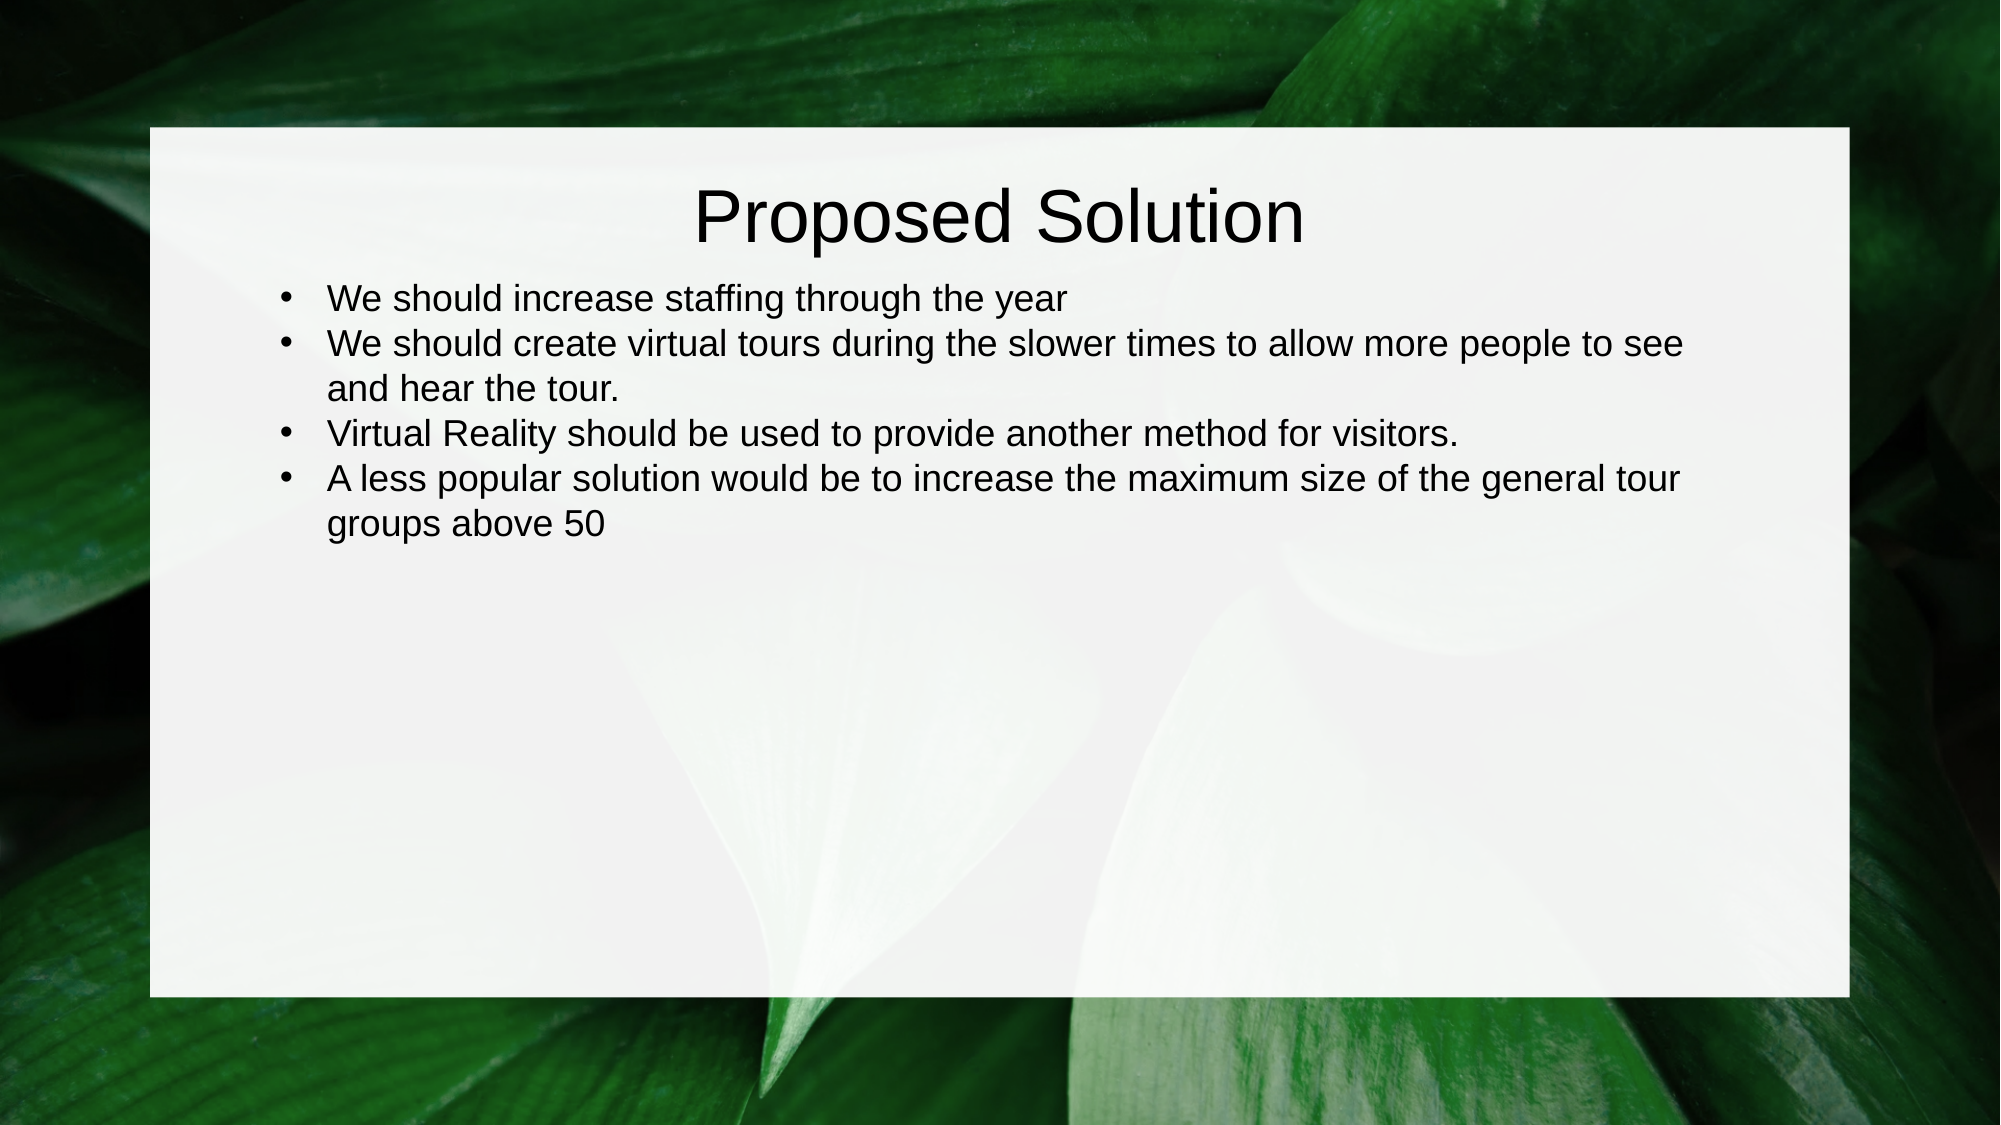

# Proposed Solution
We should increase staffing through the year
We should create virtual tours during the slower times to allow more people to see and hear the tour.
Virtual Reality should be used to provide another method for visitors.
A less popular solution would be to increase the maximum size of the general tour groups above 50